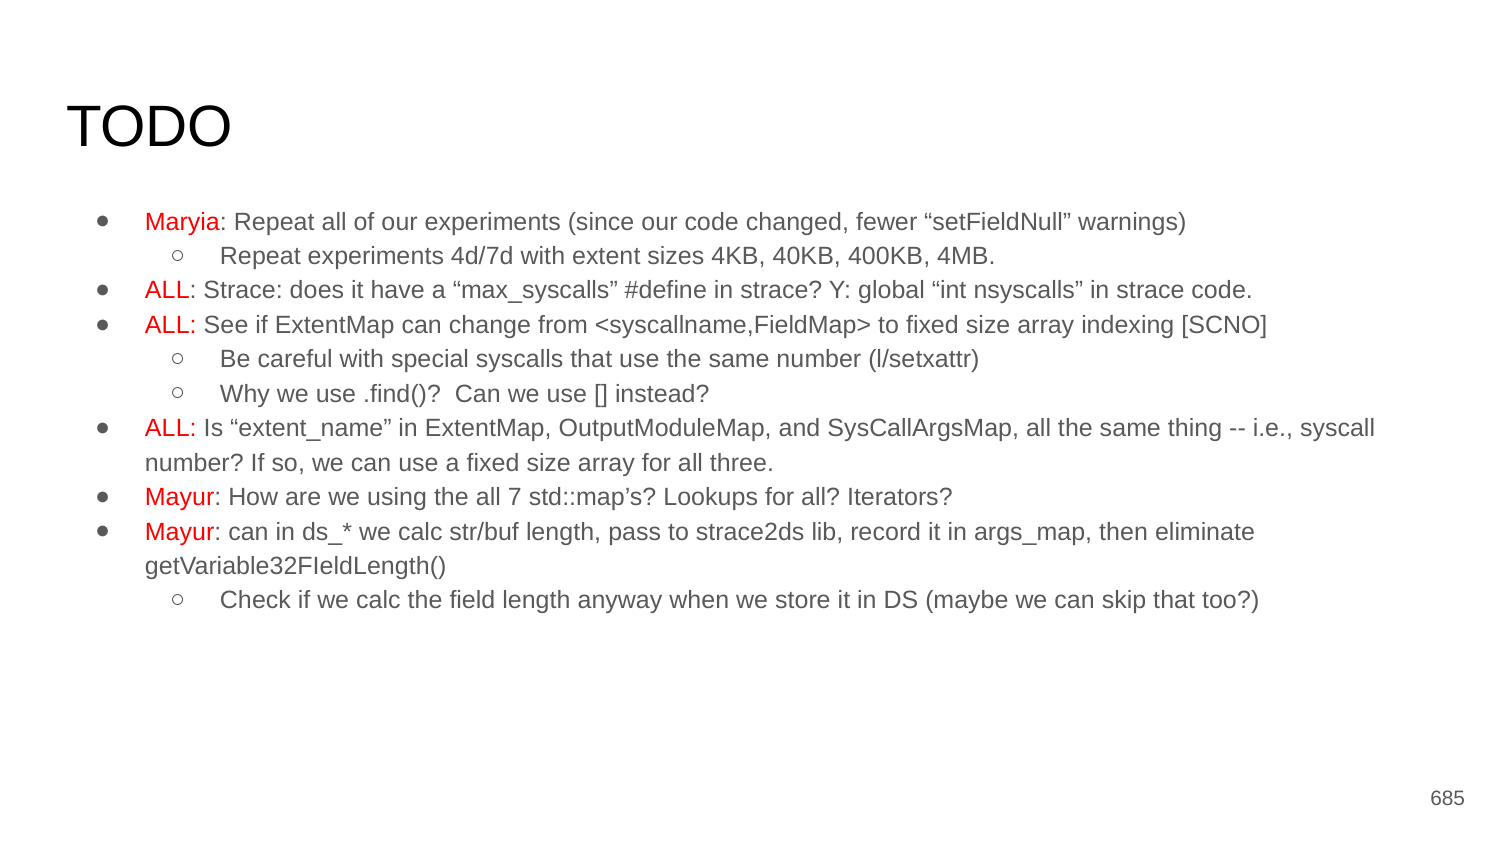

# TODO
Maryia: Repeat all of our experiments (since our code changed, fewer “setFieldNull” warnings)
Repeat experiments 4d/7d with extent sizes 4KB, 40KB, 400KB, 4MB.
ALL: Strace: does it have a “max_syscalls” #define in strace? Y: global “int nsyscalls” in strace code.
ALL: See if ExtentMap can change from <syscallname,FieldMap> to fixed size array indexing [SCNO]
Be careful with special syscalls that use the same number (l/setxattr)
Why we use .find()?  Can we use [] instead?
ALL: Is “extent_name” in ExtentMap, OutputModuleMap, and SysCallArgsMap, all the same thing -- i.e., syscall number? If so, we can use a fixed size array for all three.
Mayur: How are we using the all 7 std::map’s? Lookups for all? Iterators?
Mayur: can in ds_* we calc str/buf length, pass to strace2ds lib, record it in args_map, then eliminate getVariable32FIeldLength()
Check if we calc the field length anyway when we store it in DS (maybe we can skip that too?)
685